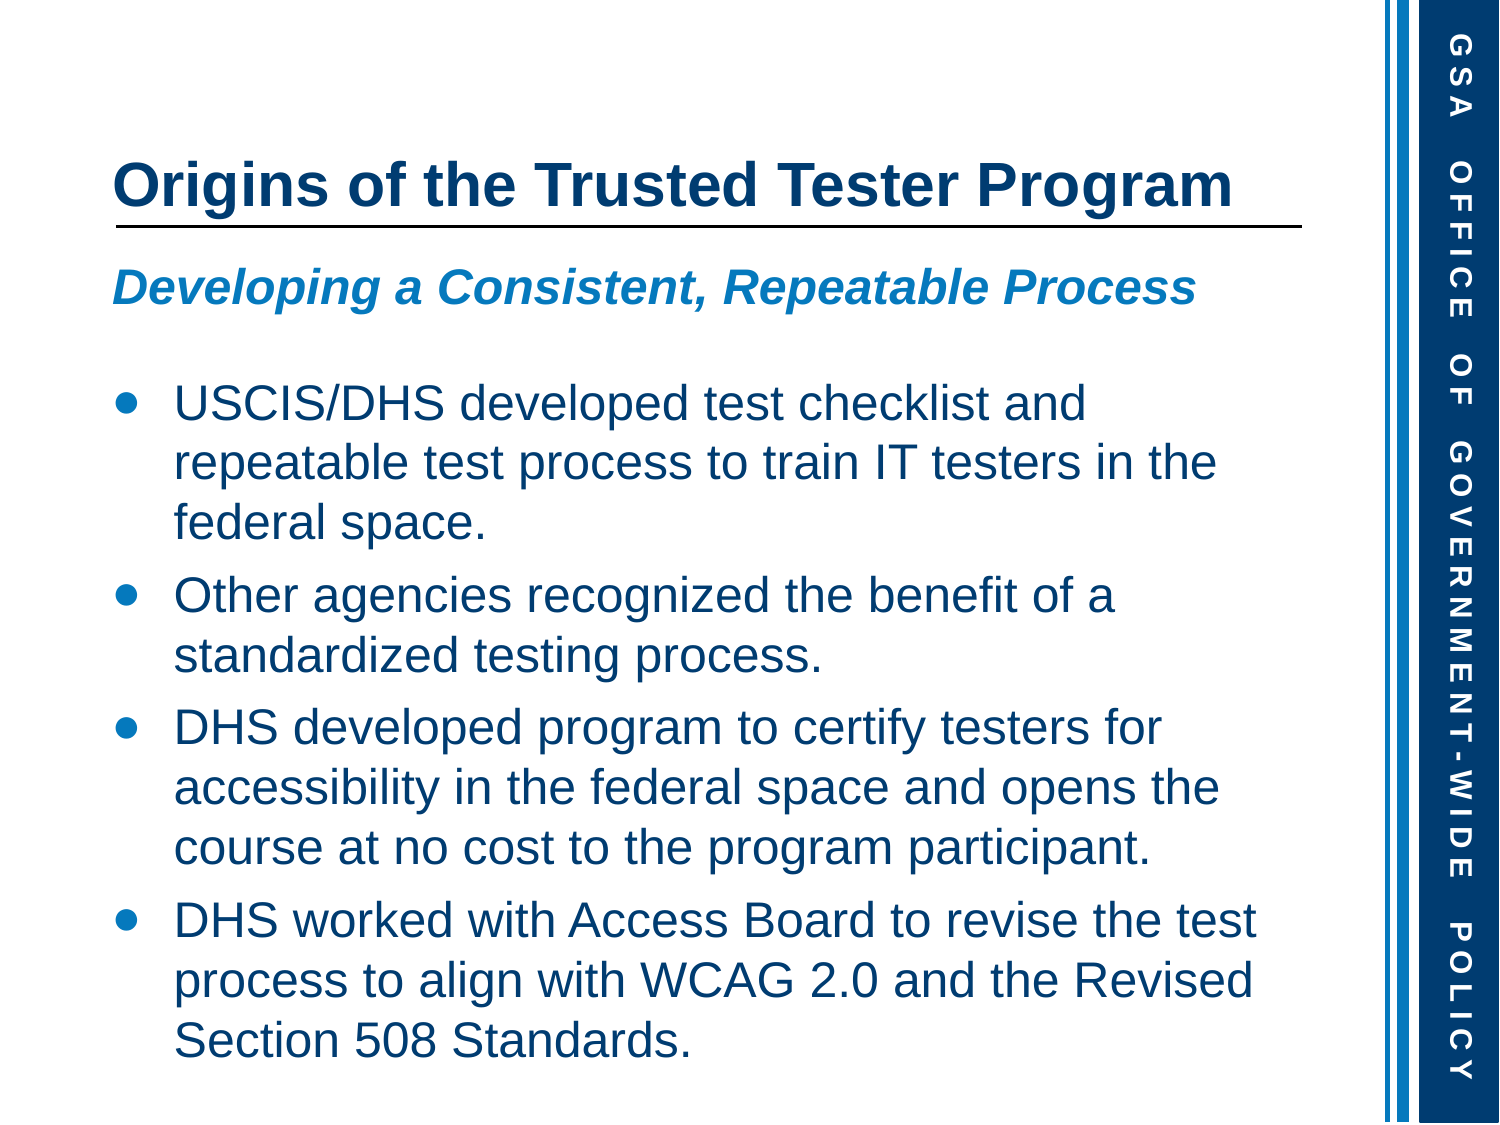

# Origins of the Trusted Tester Program
Developing a Consistent, Repeatable Process
USCIS/DHS developed test checklist and repeatable test process to train IT testers in the federal space.
Other agencies recognized the benefit of a standardized testing process.
DHS developed program to certify testers for accessibility in the federal space and opens the course at no cost to the program participant.
DHS worked with Access Board to revise the test process to align with WCAG 2.0 and the Revised Section 508 Standards.